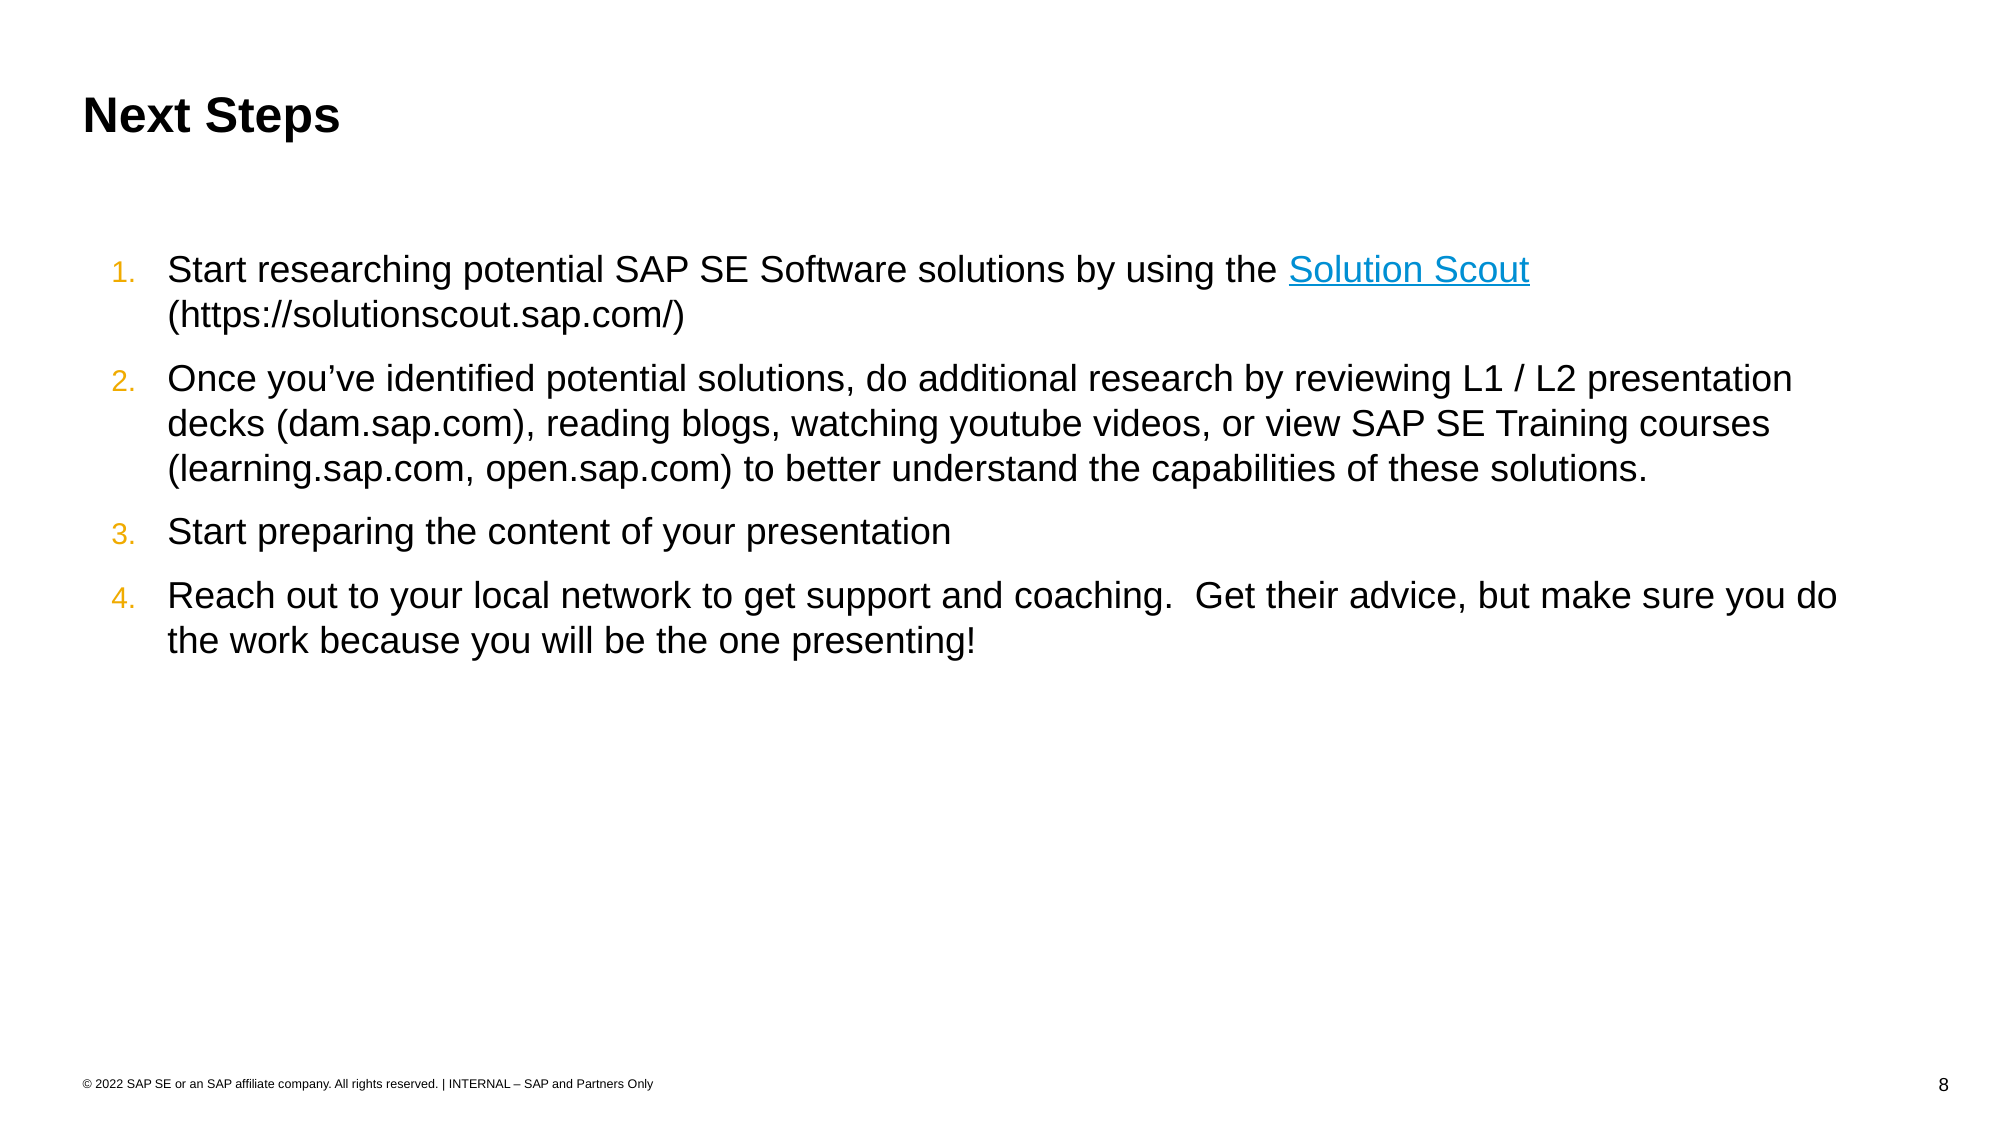

# Next Steps

Start researching potential SAP SE Software solutions by using the Solution Scout (https://solutionscout.sap.com/)
Once you’ve identified potential solutions, do additional research by reviewing L1 / L2 presentation decks (dam.sap.com), reading blogs, watching youtube videos, or view SAP SE Training courses (learning.sap.com, open.sap.com) to better understand the capabilities of these solutions.
Start preparing the content of your presentation
Reach out to your local network to get support and coaching.  Get their advice, but make sure you do the work because you will be the one presenting!